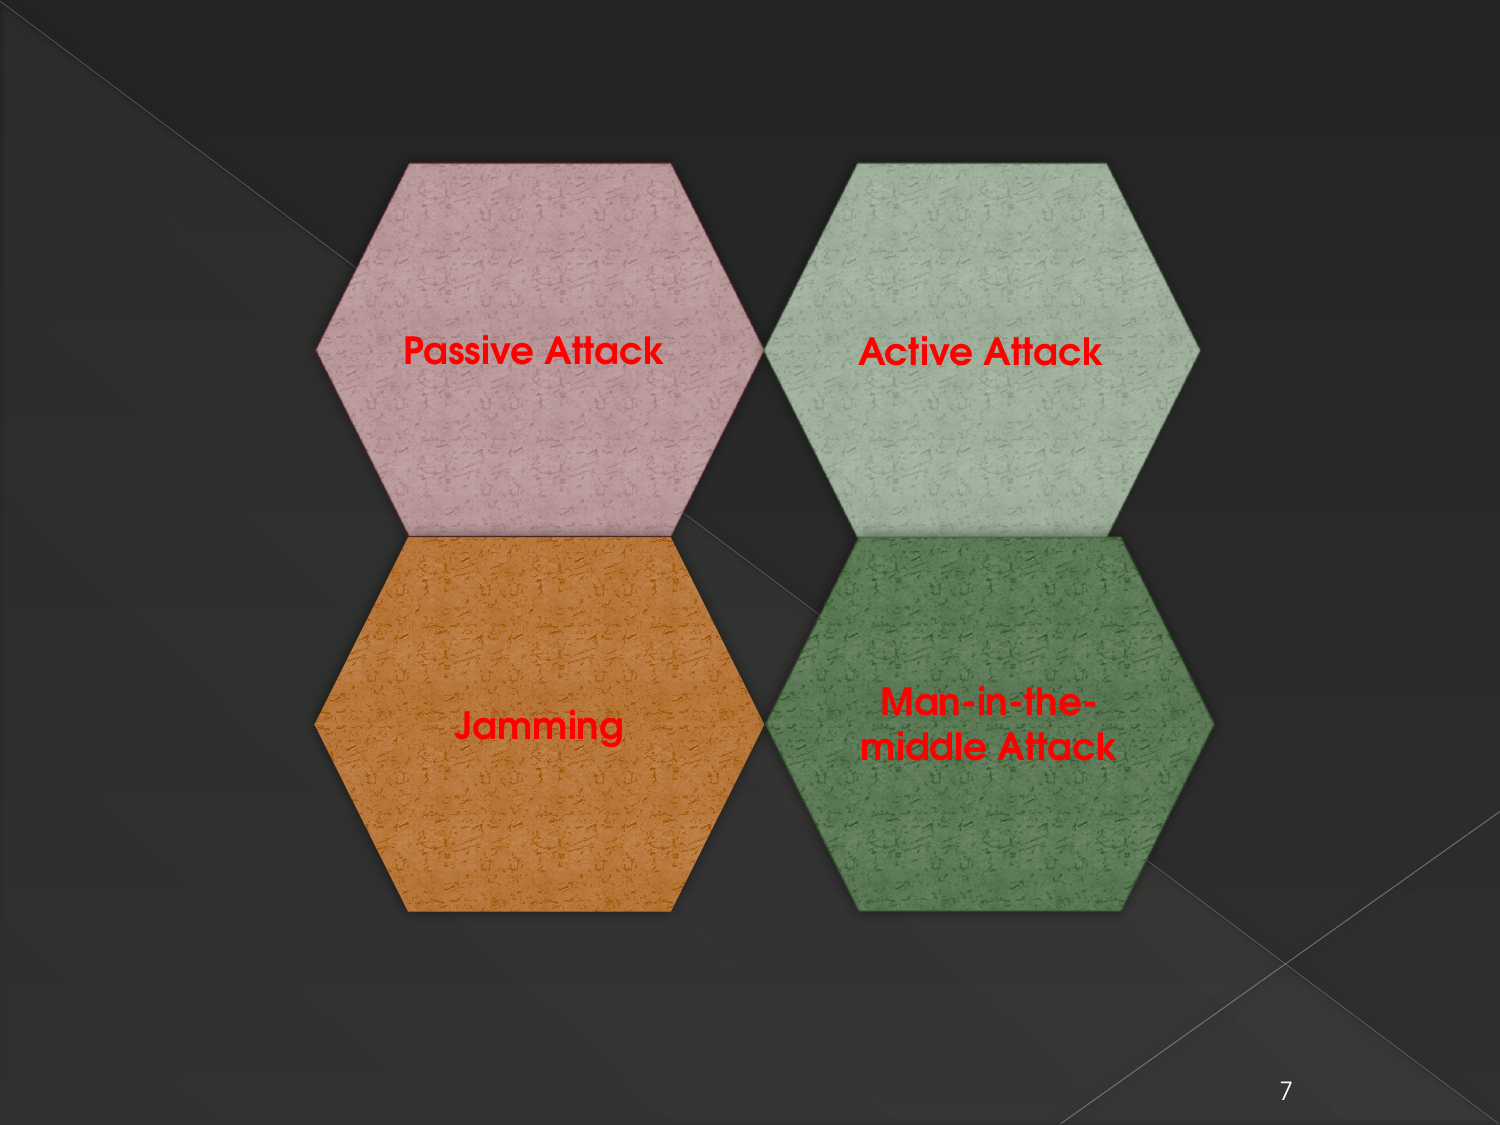

Passive Attack
Active Attack
Man-in-the-middle Attack
Jamming
7